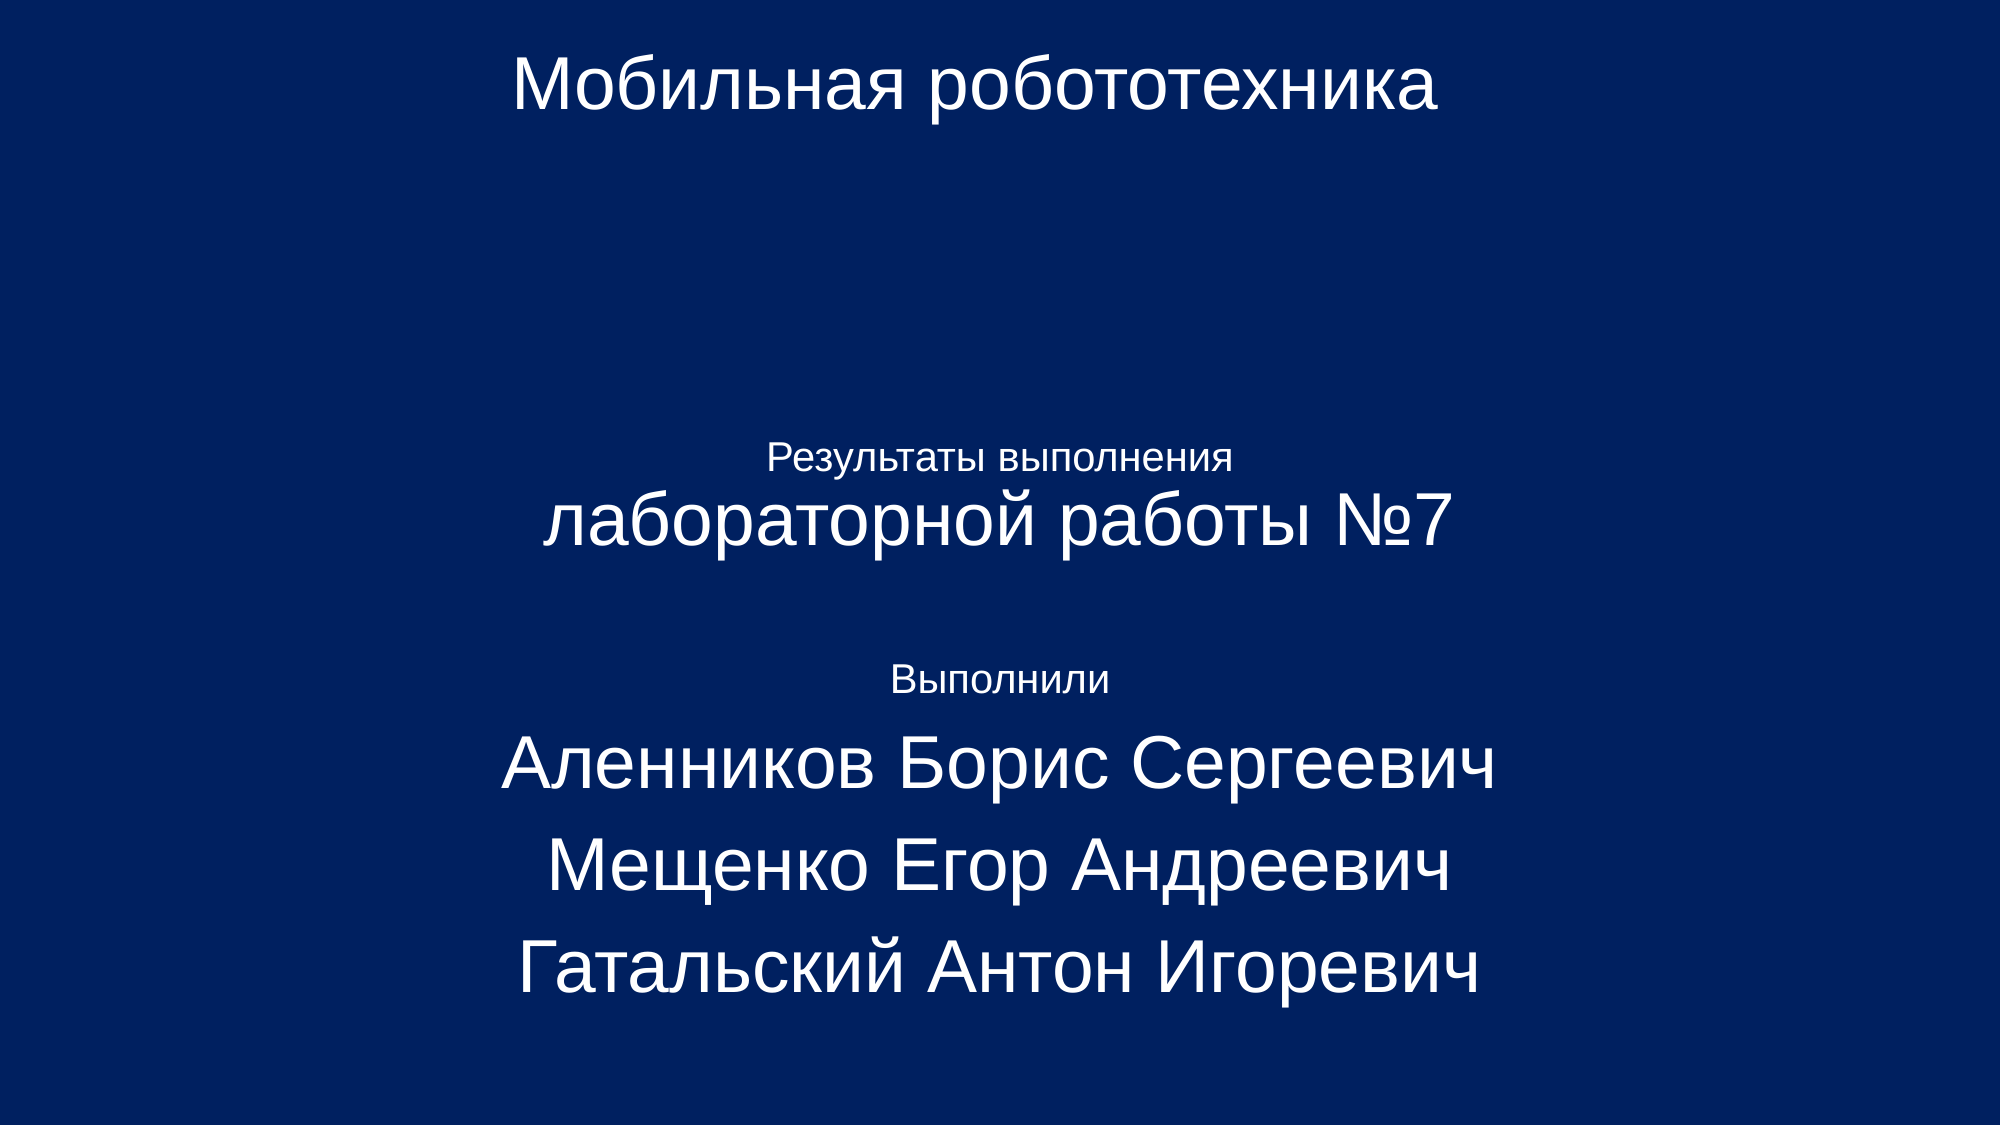

Мобильная робототехника
# Результаты выполнения лабораторной работы №7
Выполнили
Аленников Борис Сергеевич
Мещенко Егор Андреевич
Гатальский Антон Игоревич